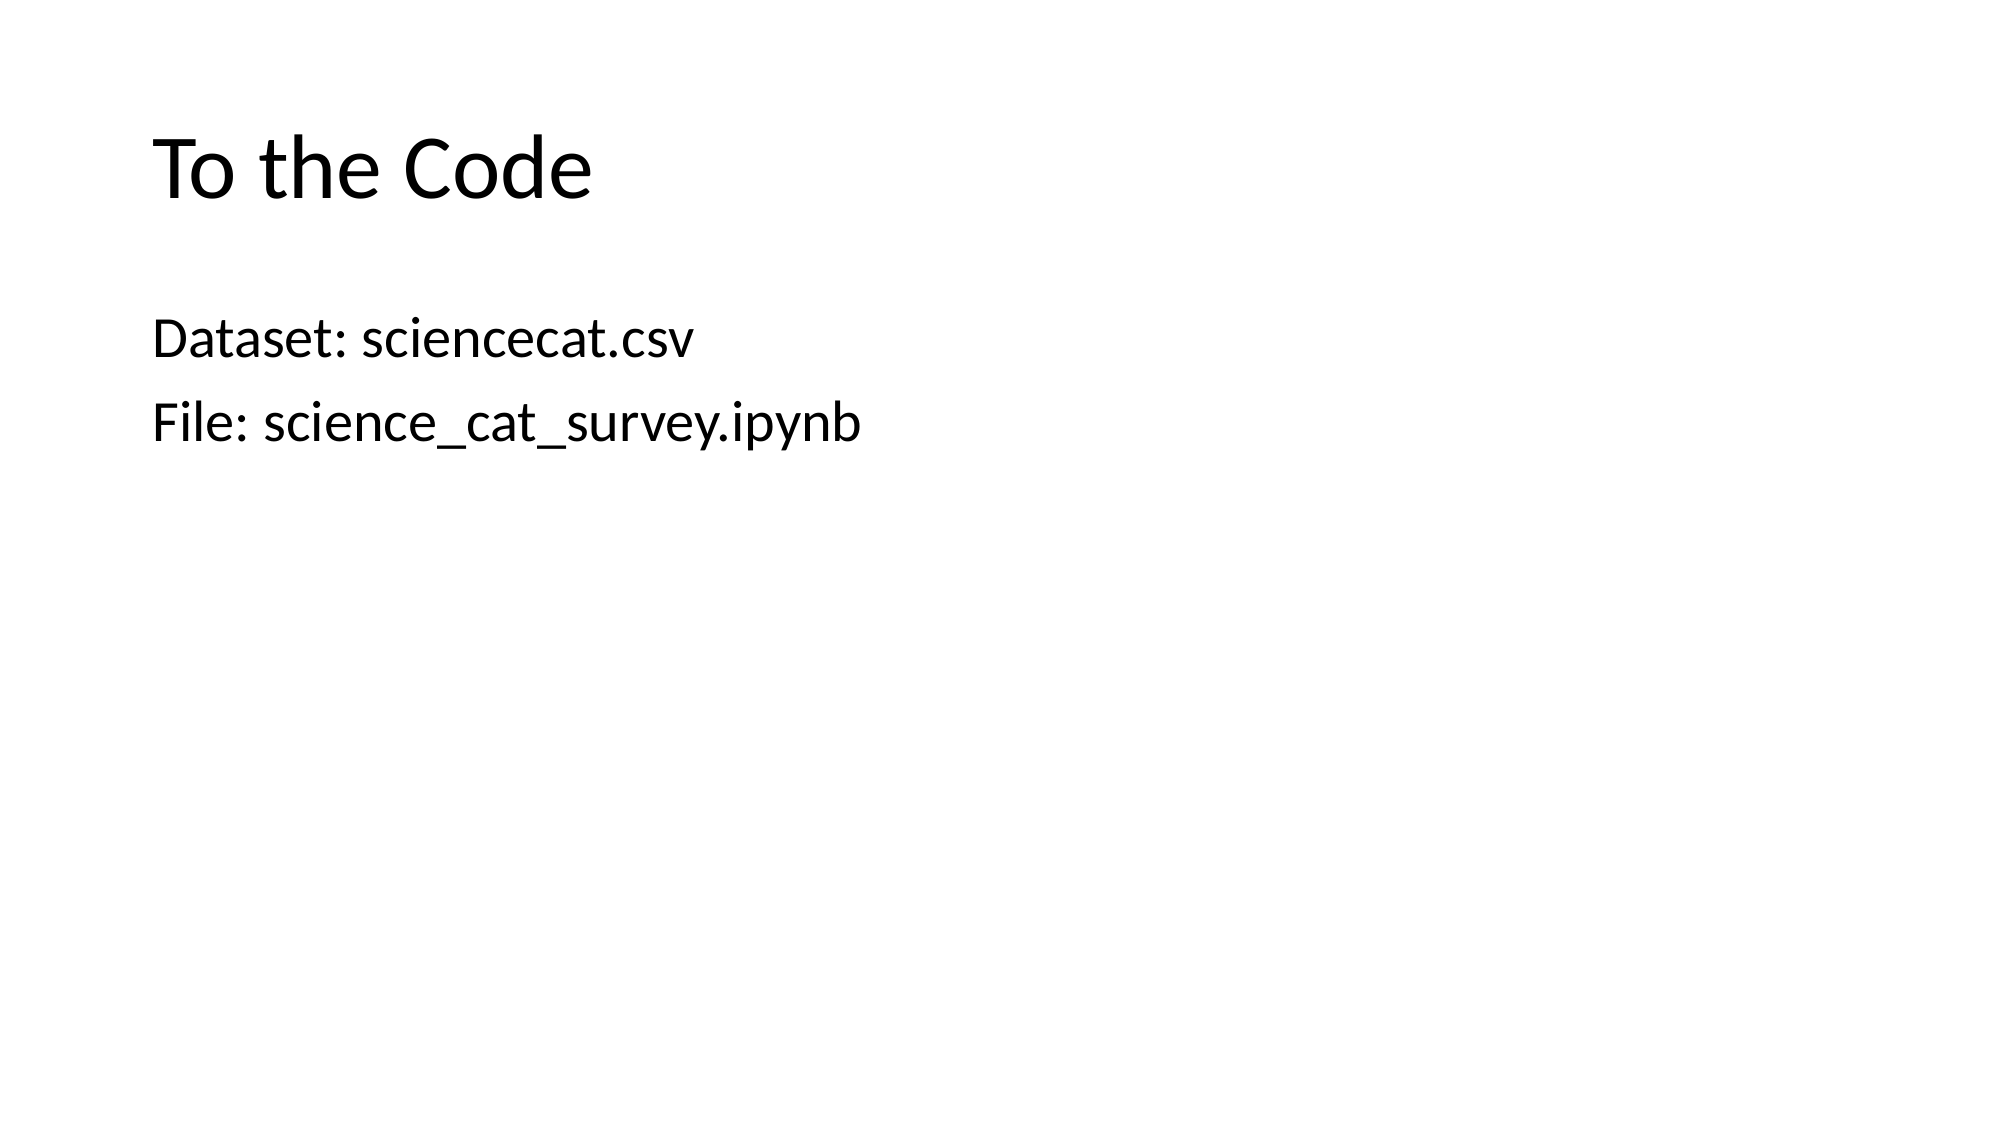

# To the Code
Dataset: sciencecat.csv
File: science_cat_survey.ipynb